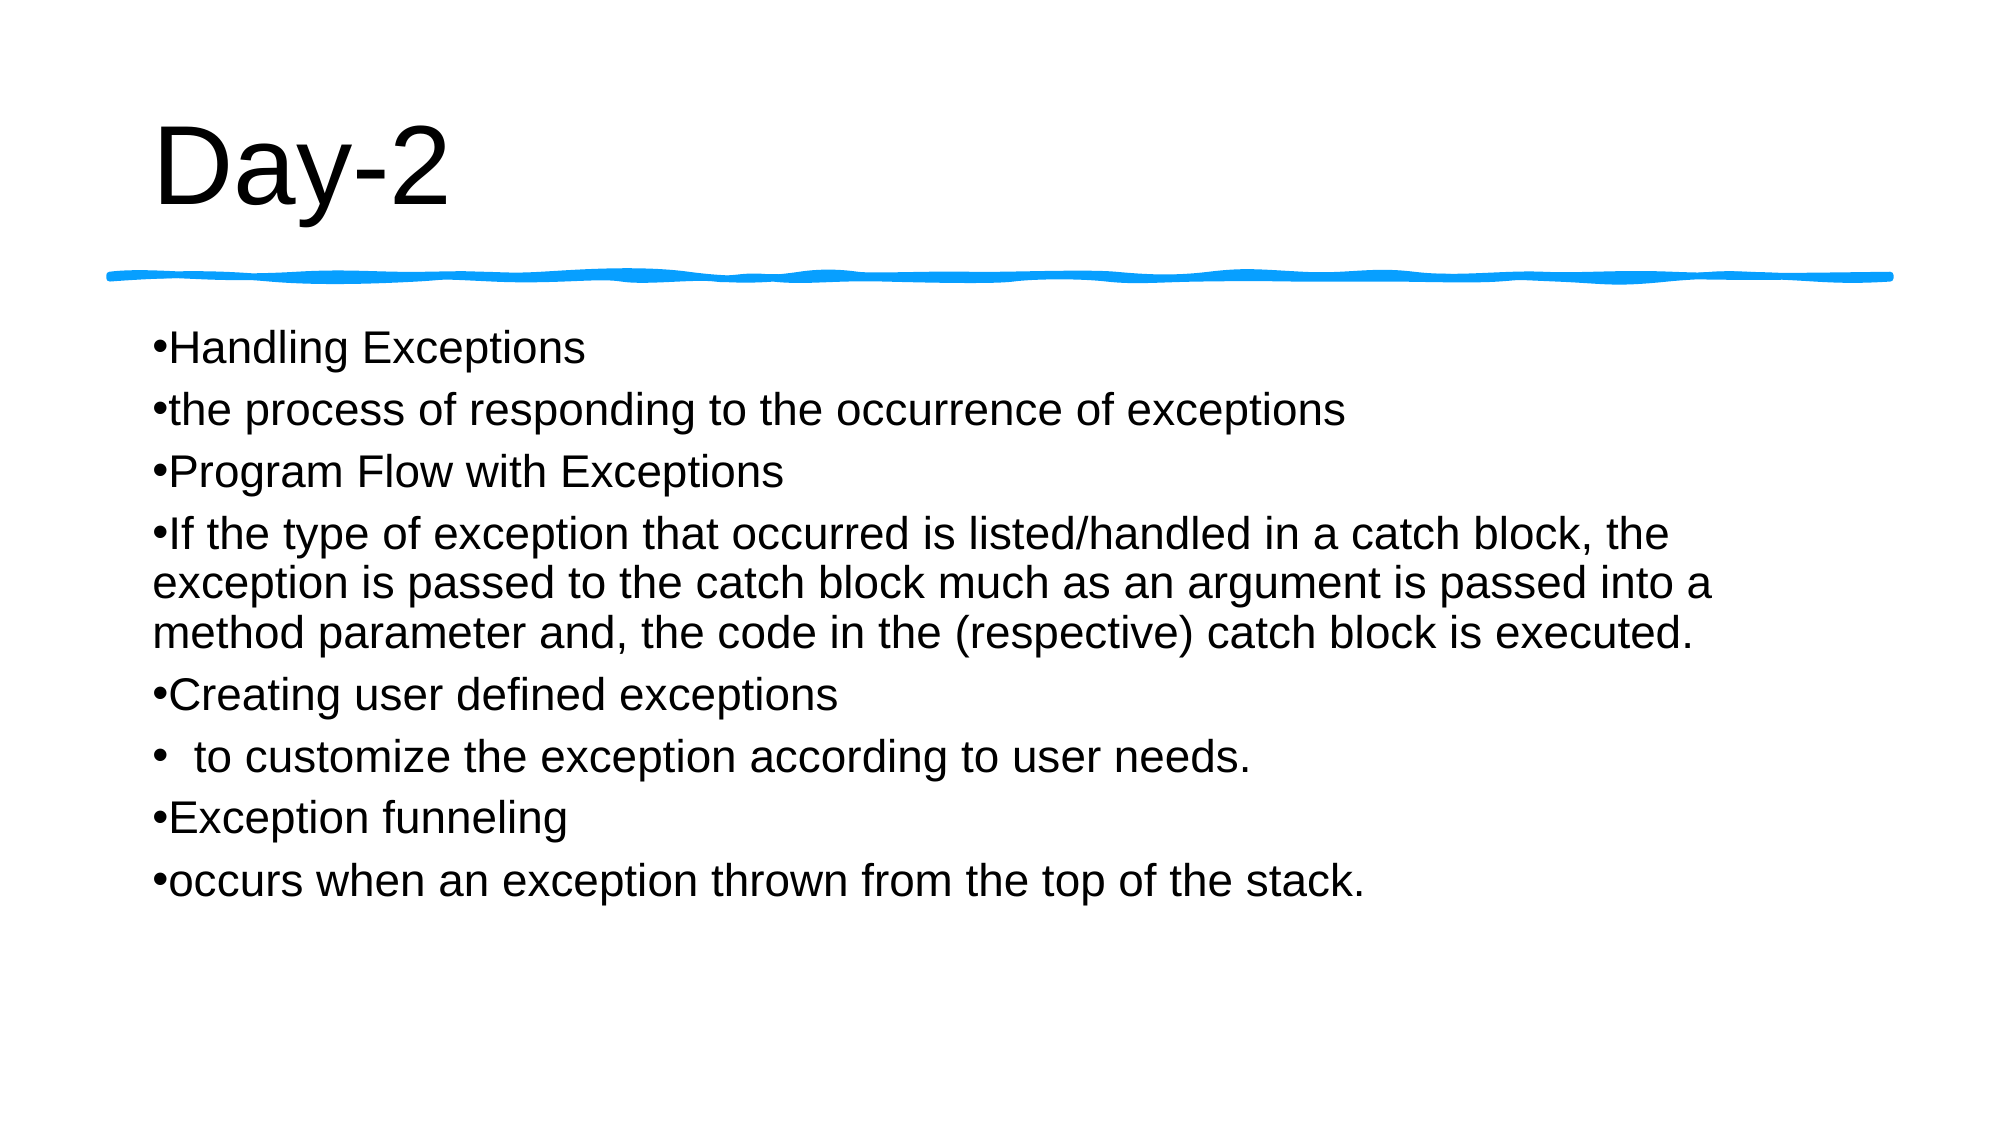

# Day-2

Handling Exceptions​
the process of responding to the occurrence of exceptions​
Program Flow with Exceptions​
If the type of exception that occurred is listed/handled in a catch block, the exception is passed to the catch block much as an argument is passed into a method parameter and, the code in the (respective) catch block is executed.​
Creating user defined exceptions​
  to customize the exception according to user needs.​
Exception funneling​
occurs when an exception thrown from the top of the stack.​